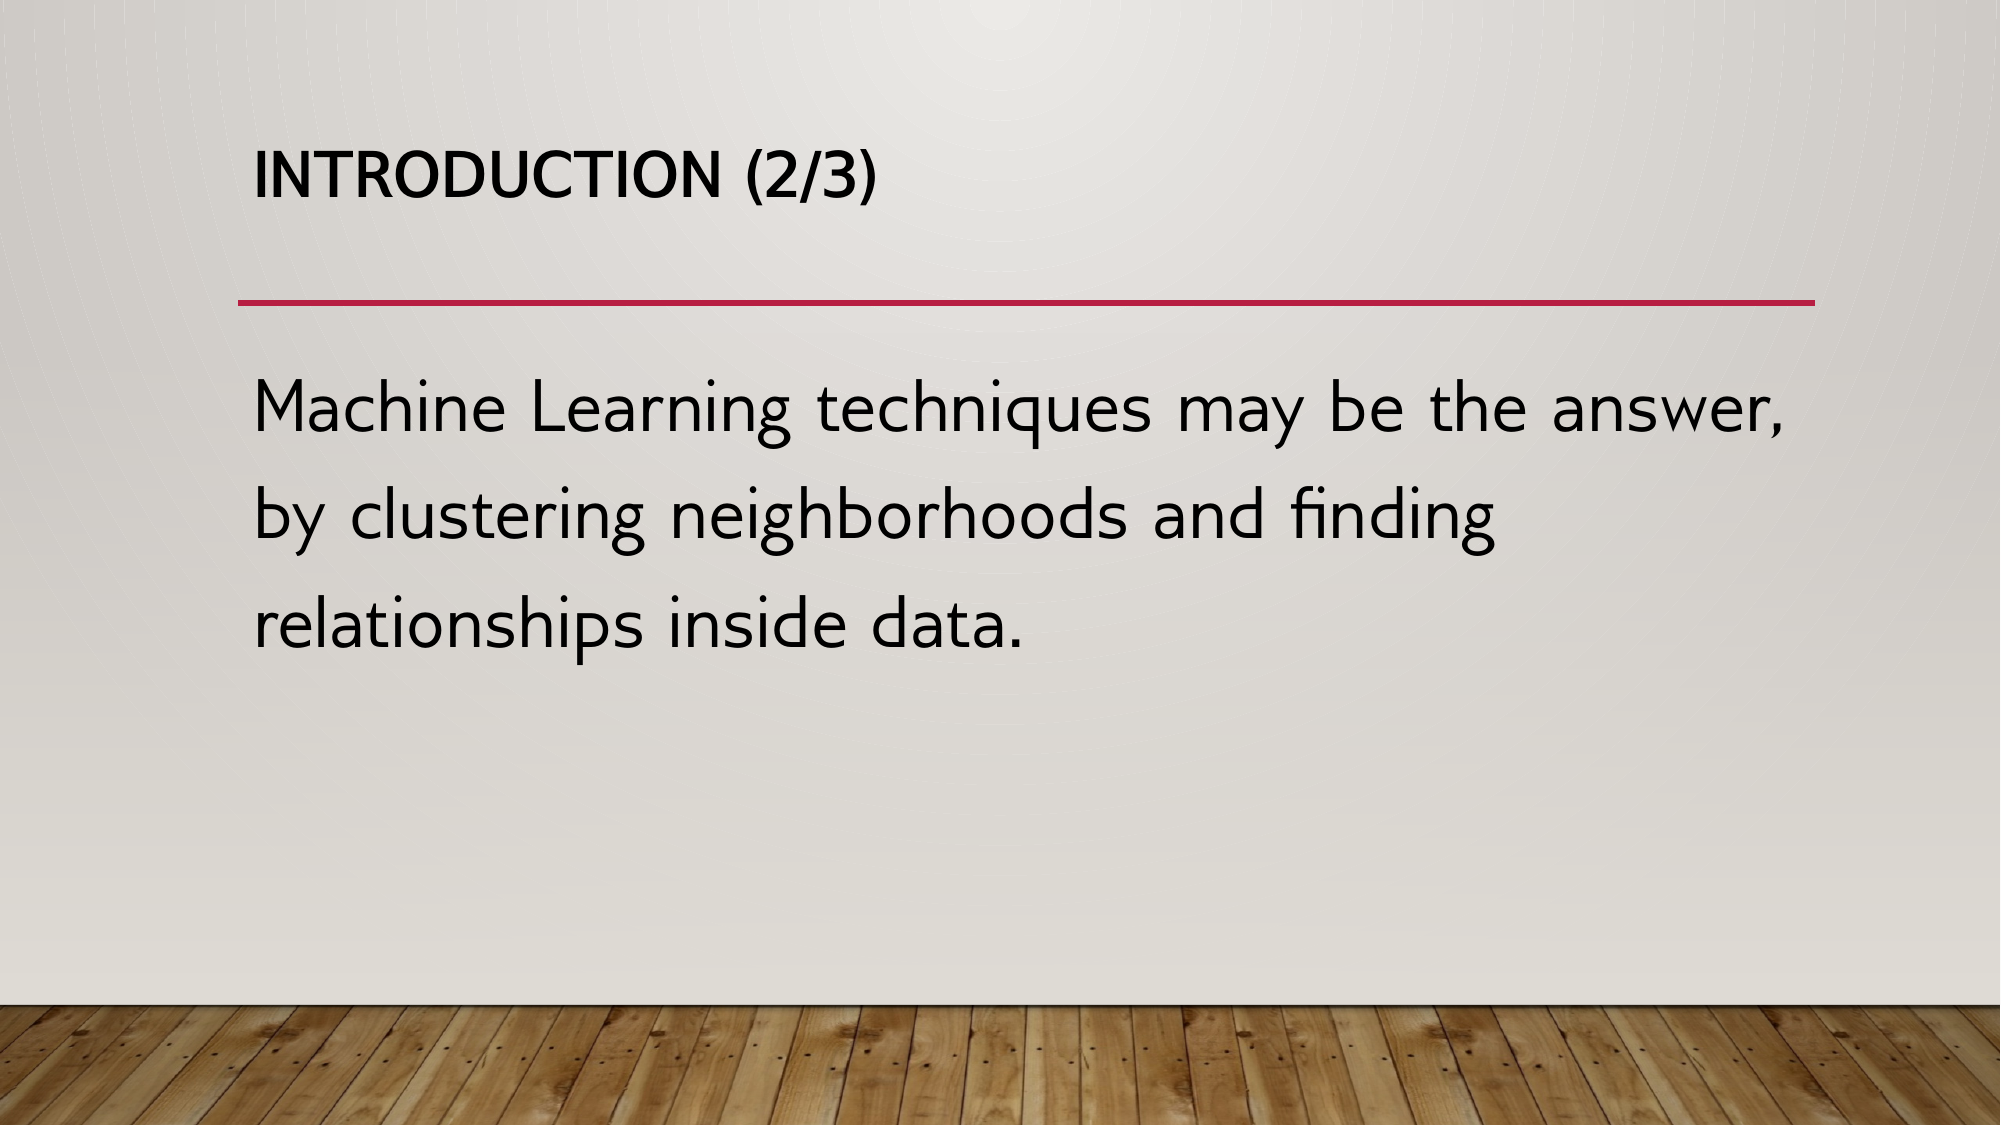

# Introduction (2/3)
Machine Learning techniques may be the answer, by clustering neighborhoods and finding relationships inside data.